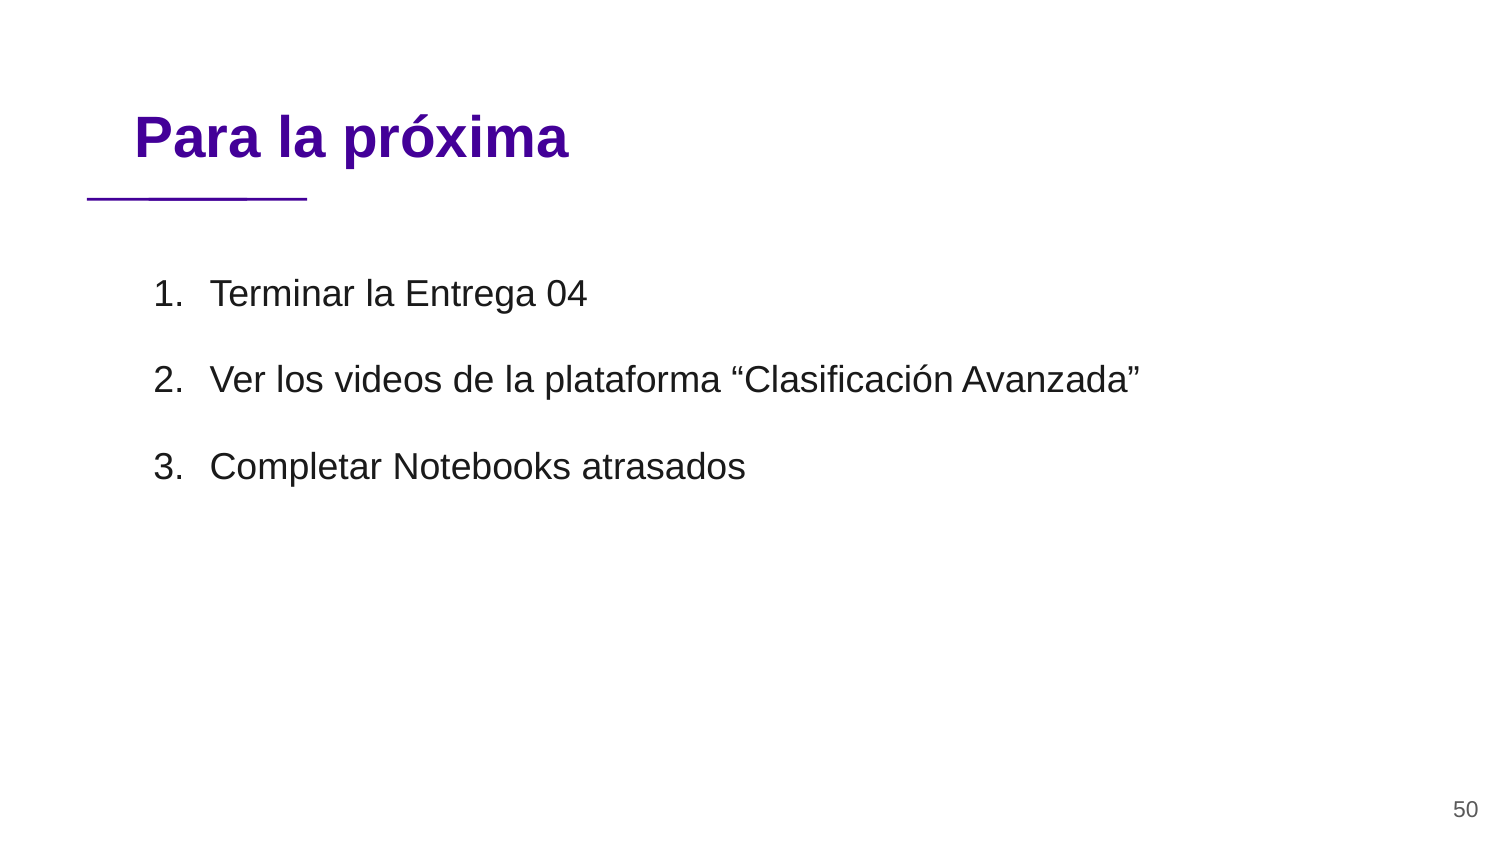

# Para la próxima
Terminar la Entrega 04
Ver los videos de la plataforma “Clasificación Avanzada”
Completar Notebooks atrasados
50